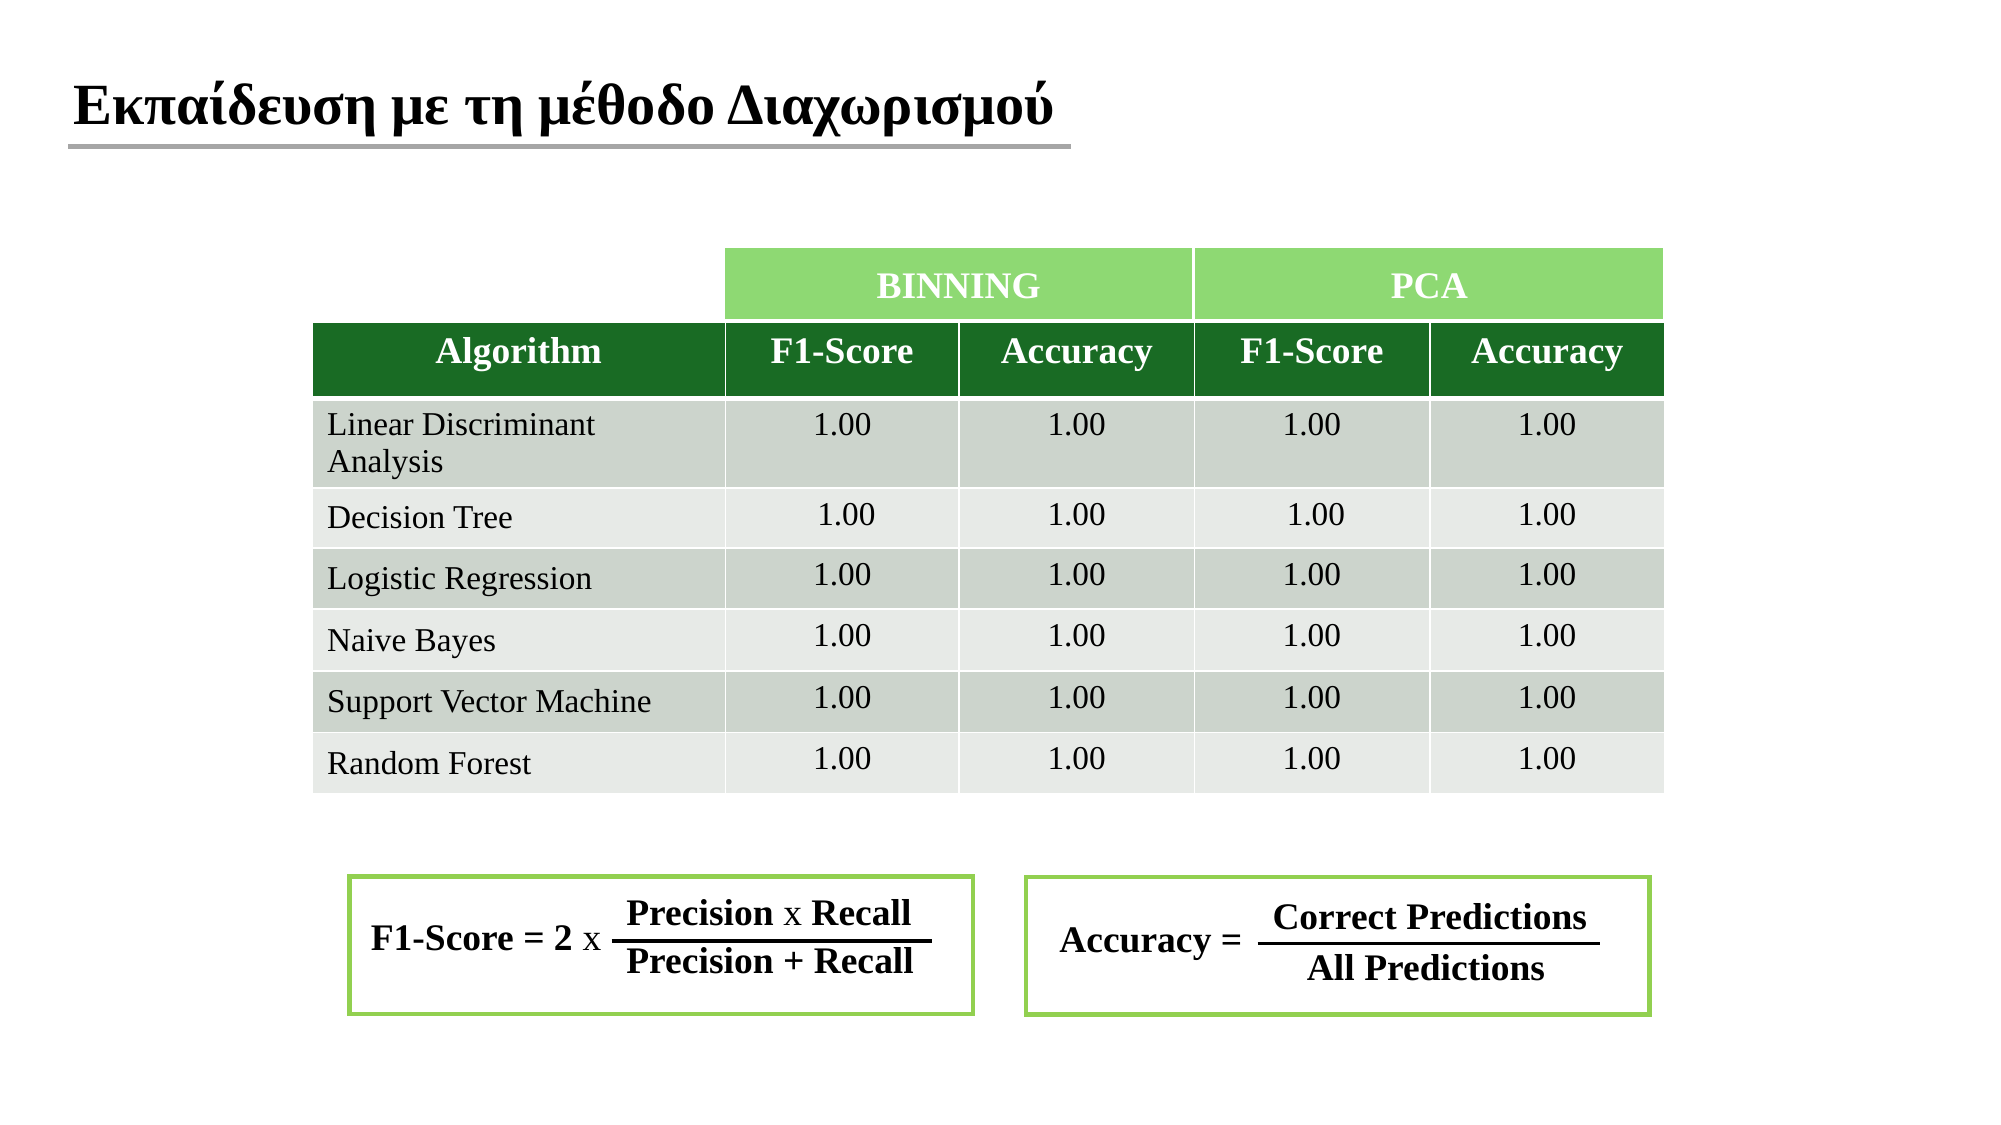

Εκπαίδευση με τη μέθοδο Διαχωρισμού
BINNING
PCA
| Algorithm | F1-Score | Accuracy | F1-Score | Accuracy |
| --- | --- | --- | --- | --- |
| Linear Discriminant Analysis | 1.00 | 1.00 | 1.00 | 1.00 |
| Decision Tree | 1.00 | 1.00 | 1.00 | 1.00 |
| Logistic Regression | 1.00 | 1.00 | 1.00 | 1.00 |
| Naive Bayes | 1.00 | 1.00 | 1.00 | 1.00 |
| Support Vector Machine | 1.00 | 1.00 | 1.00 | 1.00 |
| Random Forest | 1.00 | 1.00 | 1.00 | 1.00 |

Precision x Recall
Correct Predictions
F1-Score = 2 x
Accuracy =
Precision + Recall
All Predictions